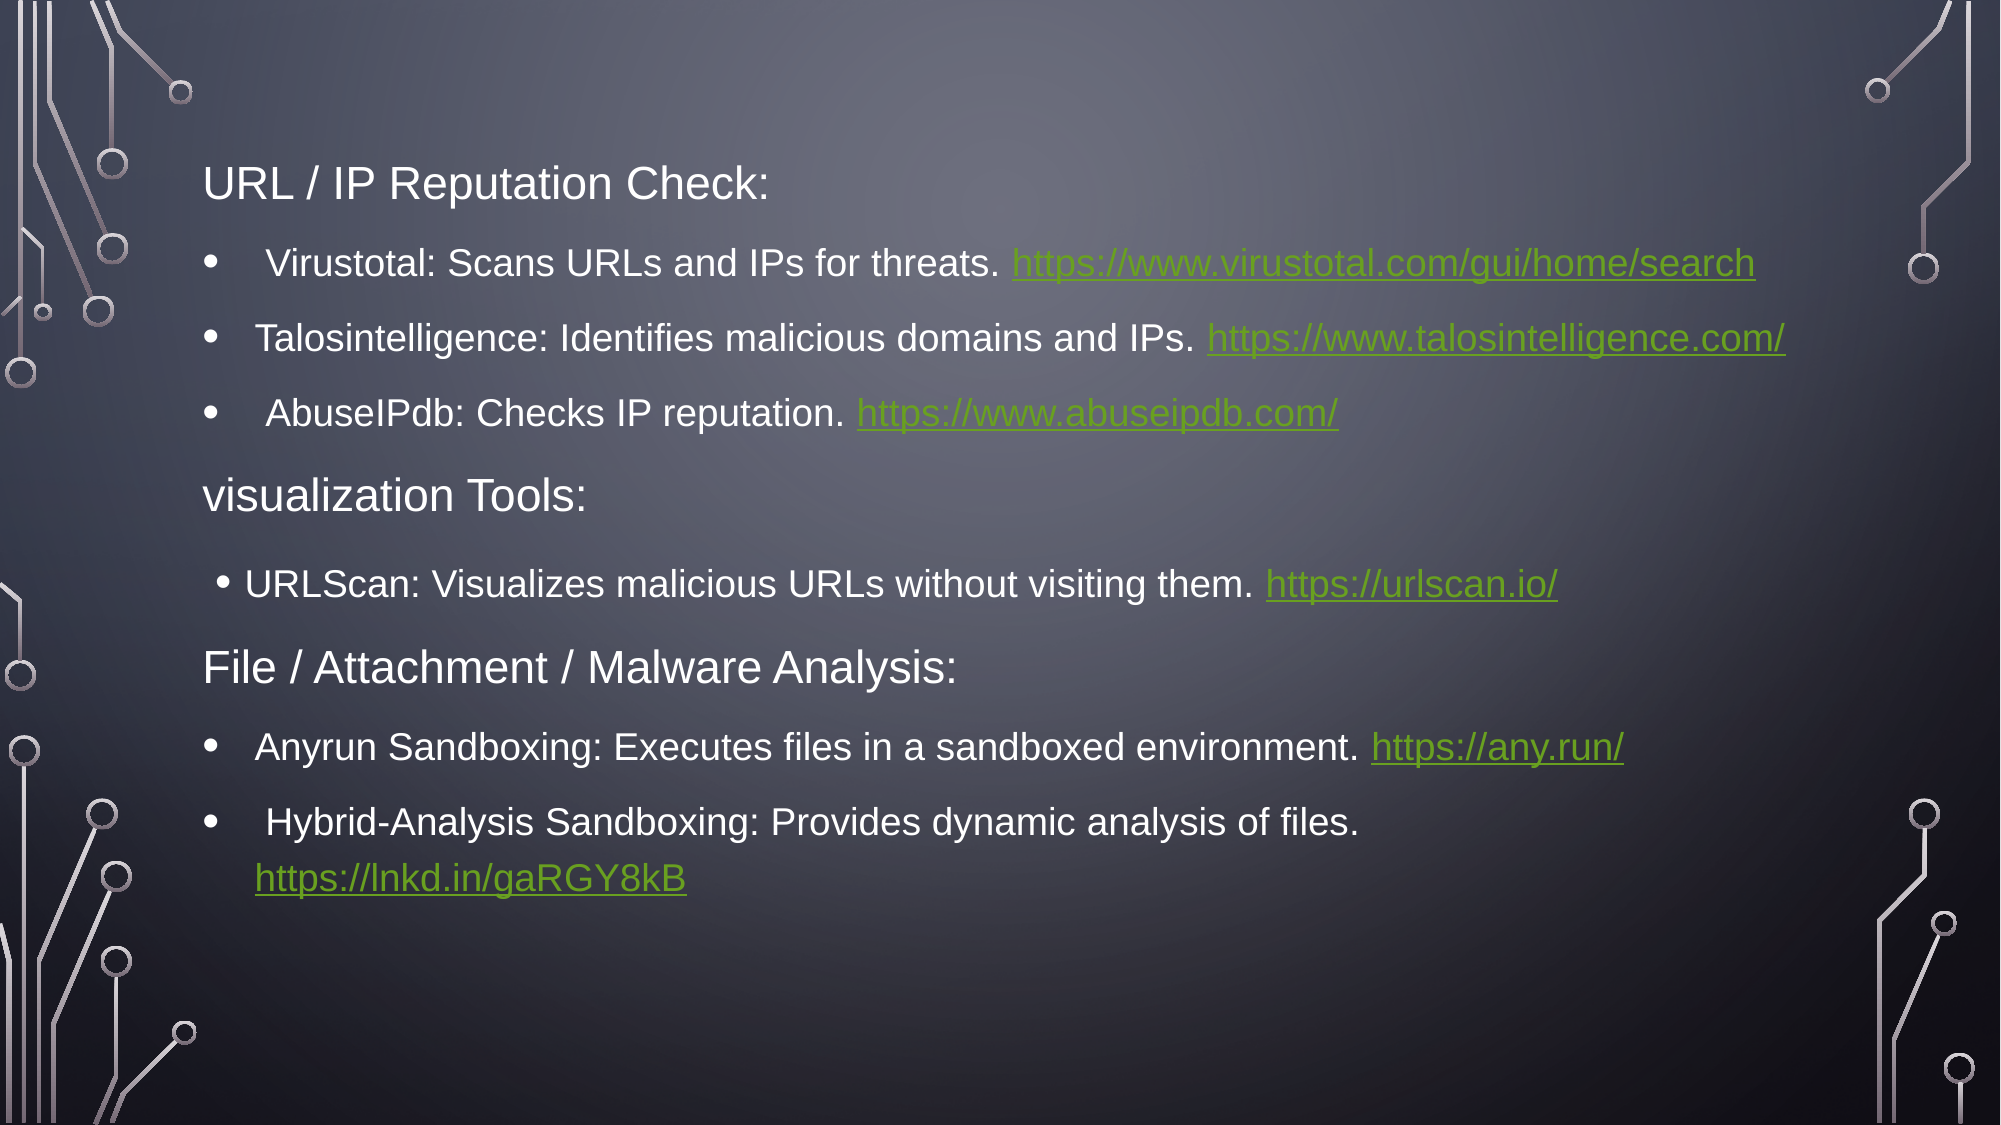

URL / IP Reputation Check:
 Virustotal: Scans URLs and IPs for threats. https://www.virustotal.com/gui/home/search
Talosintelligence: Identifies malicious domains and IPs. https://www.talosintelligence.com/
 AbuseIPdb: Checks IP reputation. https://www.abuseipdb.com/
visualization Tools:
 • URLScan: Visualizes malicious URLs without visiting them. https://urlscan.io/
File / Attachment / Malware Analysis:
Anyrun Sandboxing: Executes files in a sandboxed environment. https://any.run/
 Hybrid-Analysis Sandboxing: Provides dynamic analysis of files. https://lnkd.in/gaRGY8kB